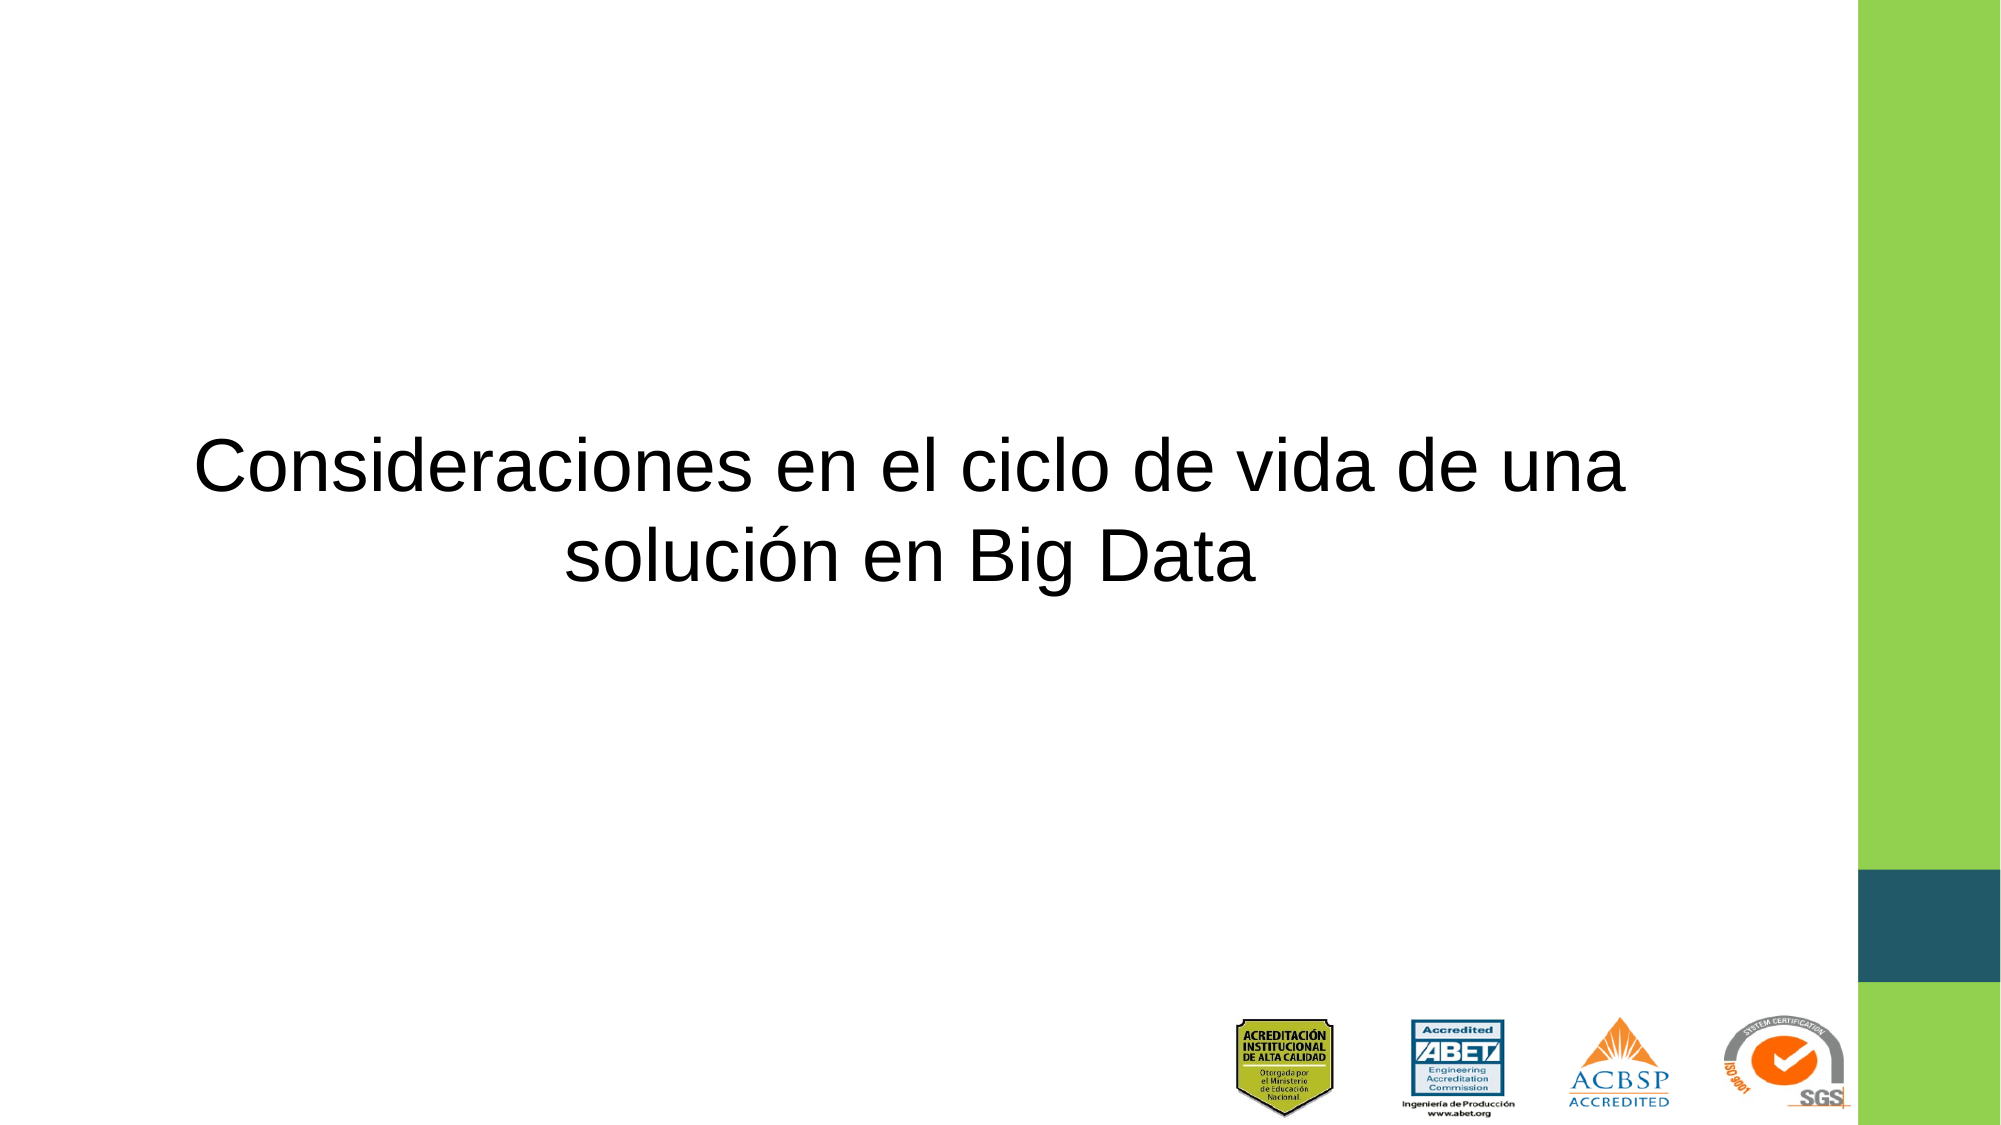

Consideraciones en el ciclo de vida de una solución en Big Data